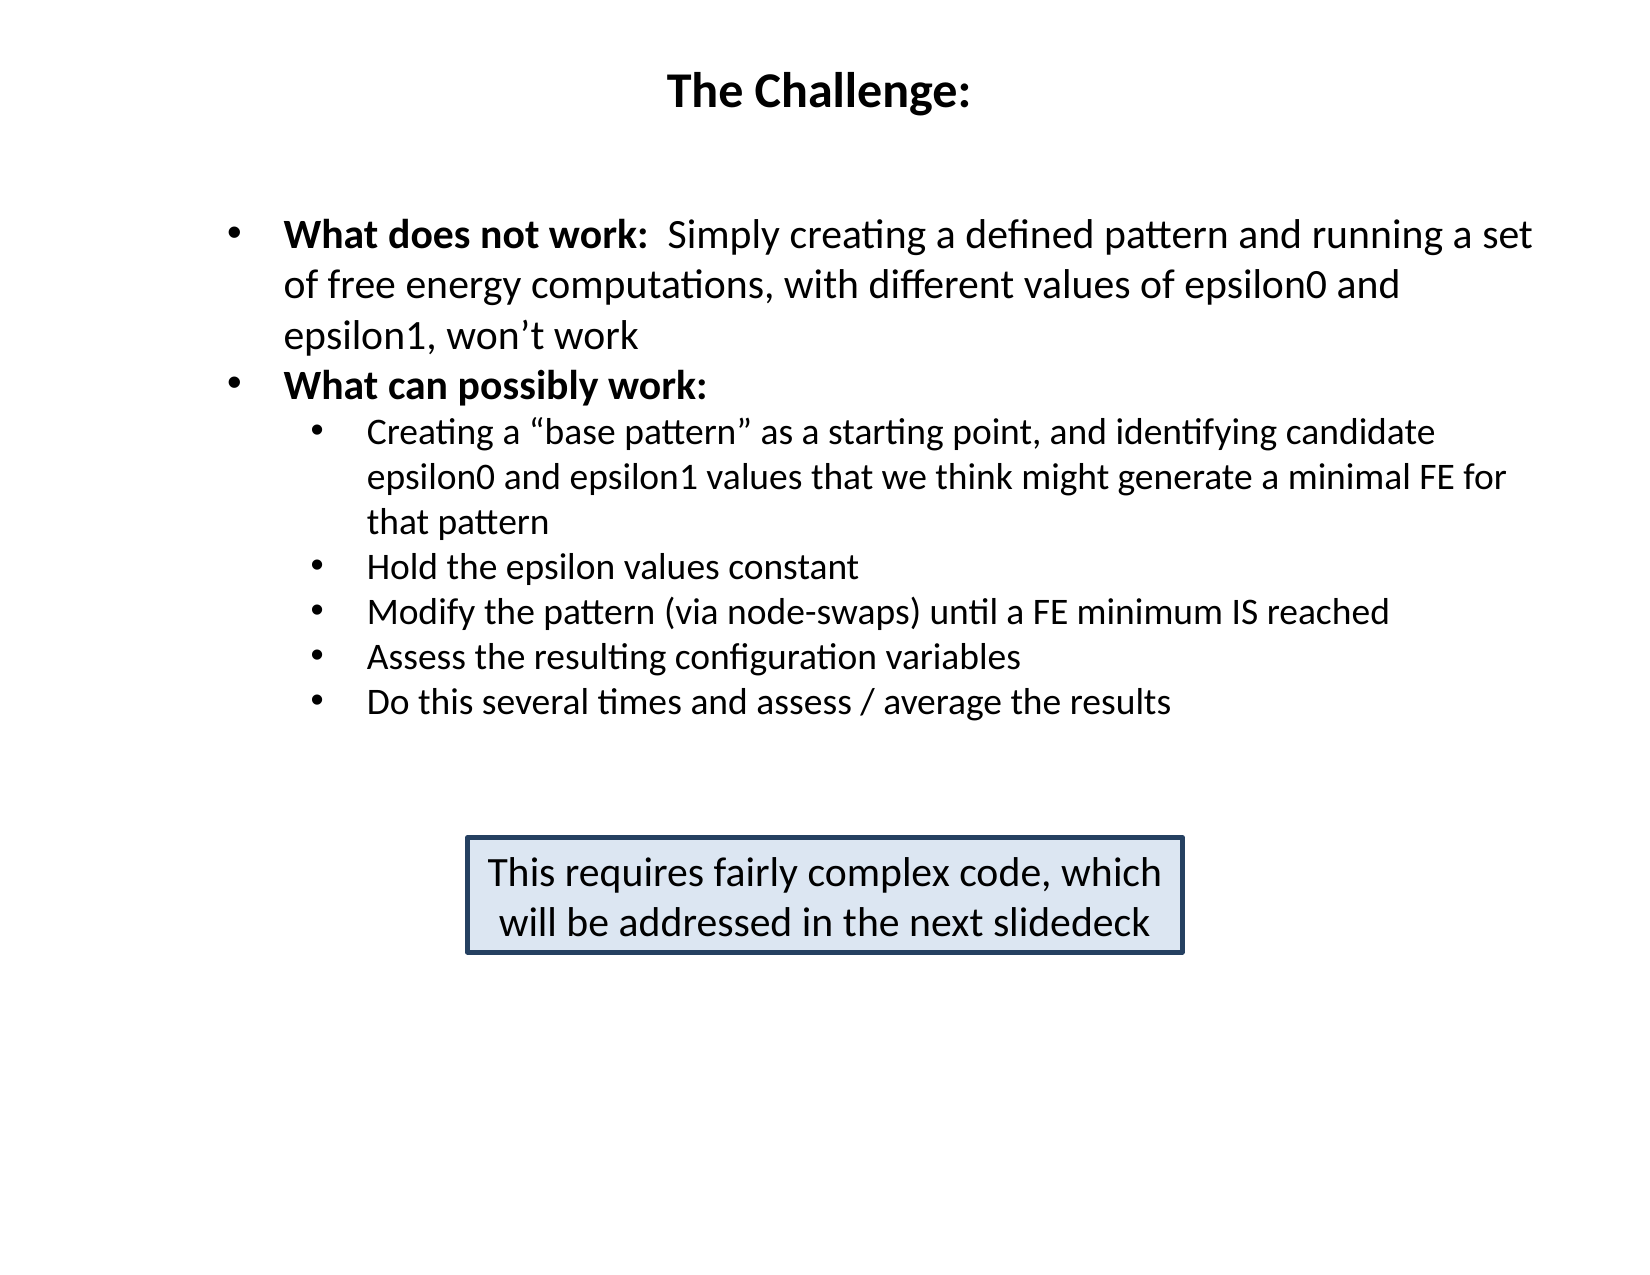

The Challenge:
What does not work:  Simply creating a defined pattern and running a set of free energy computations, with different values of epsilon0 and epsilon1, won’t work
What can possibly work:
Creating a “base pattern” as a starting point, and identifying candidate epsilon0 and epsilon1 values that we think might generate a minimal FE for that pattern
Hold the epsilon values constant
Modify the pattern (via node-swaps) until a FE minimum IS reached
Assess the resulting configuration variables
Do this several times and assess / average the results
This requires fairly complex code, which will be addressed in the next slidedeck